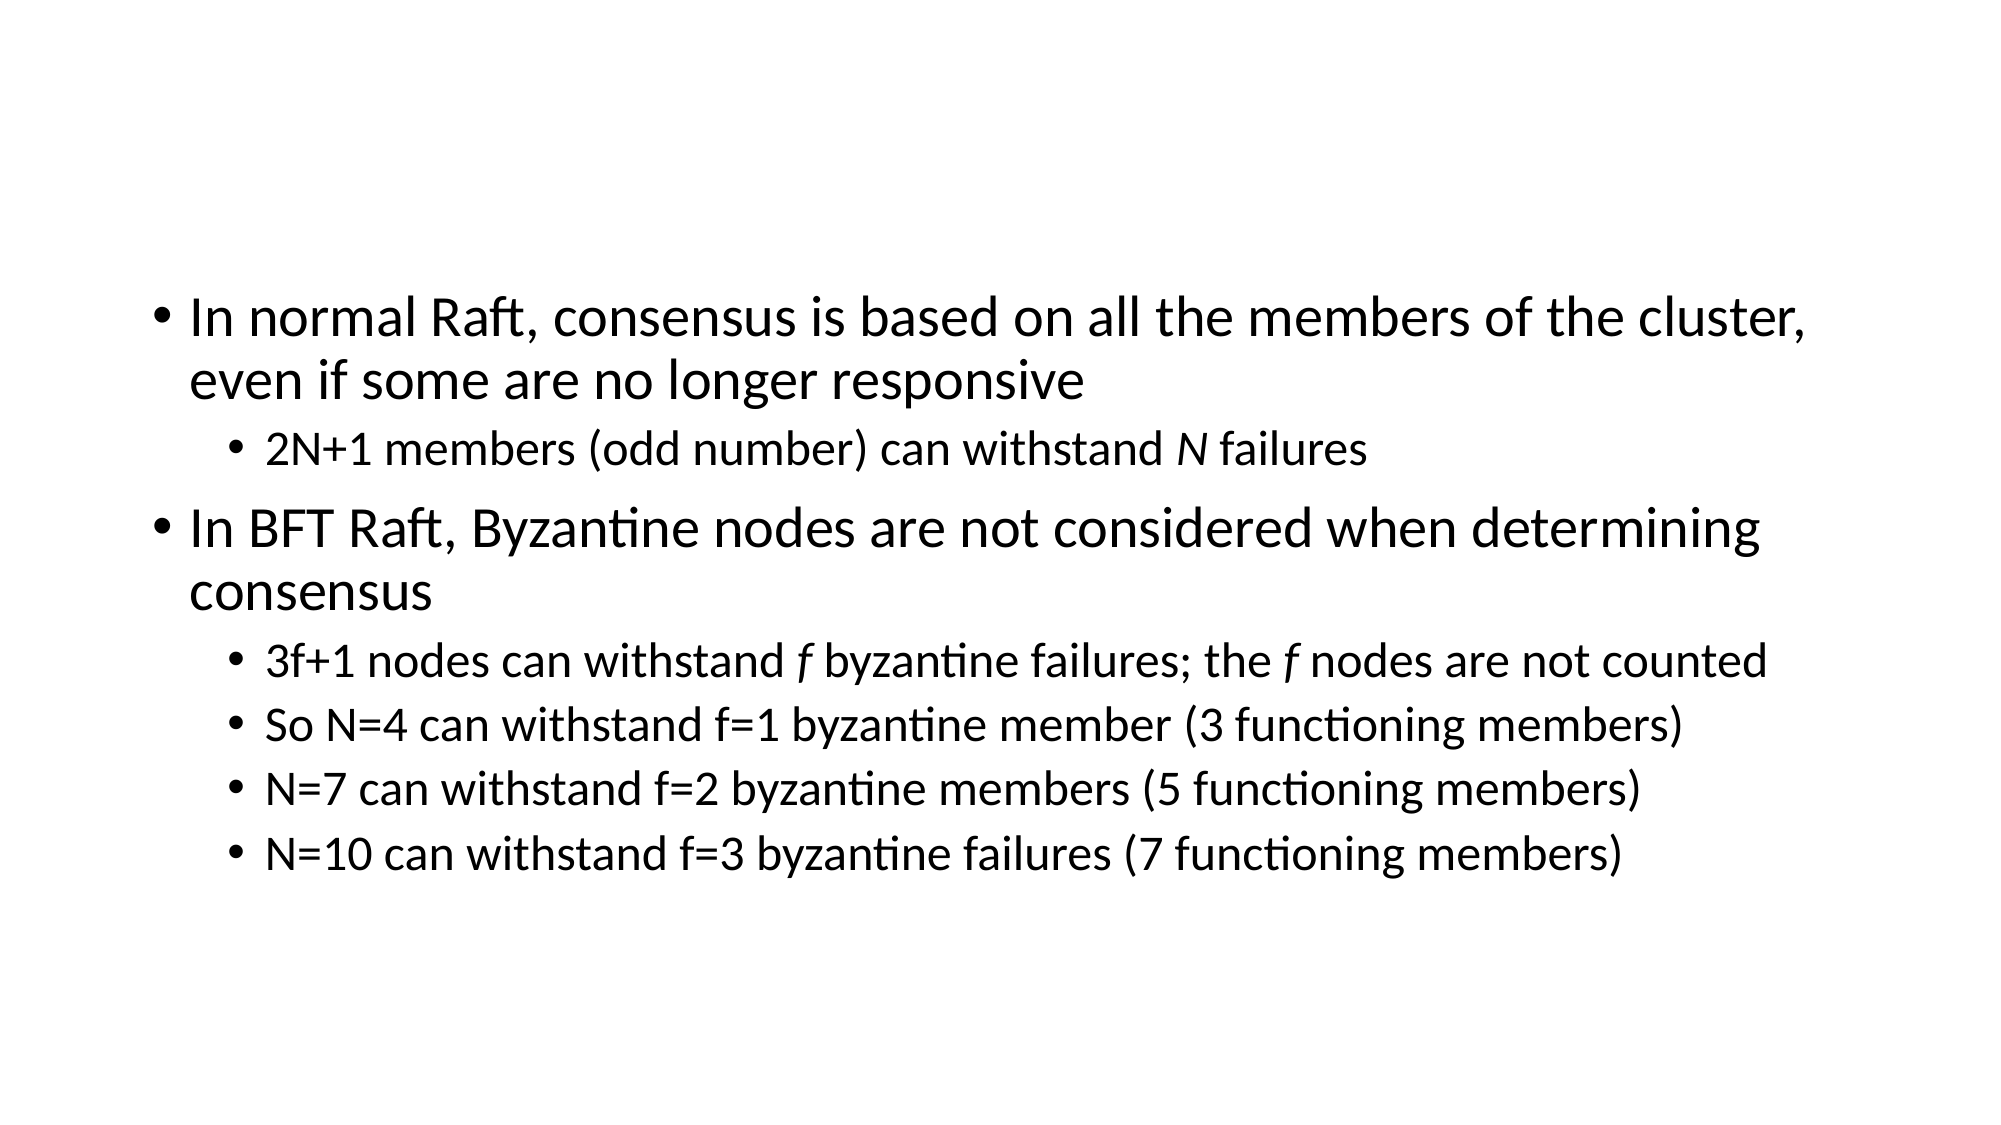

# BFT Raft Quora
In normal Raft, consensus is based on all the members of the cluster, even if some are no longer responsive
2N+1 members (odd number) can withstand N failures
In BFT Raft, Byzantine nodes are not considered when determining consensus
3f+1 nodes can withstand f byzantine failures; the f nodes are not counted
So N=4 can withstand f=1 byzantine member (3 functioning members)
N=7 can withstand f=2 byzantine members (5 functioning members)
N=10 can withstand f=3 byzantine failures (7 functioning members)